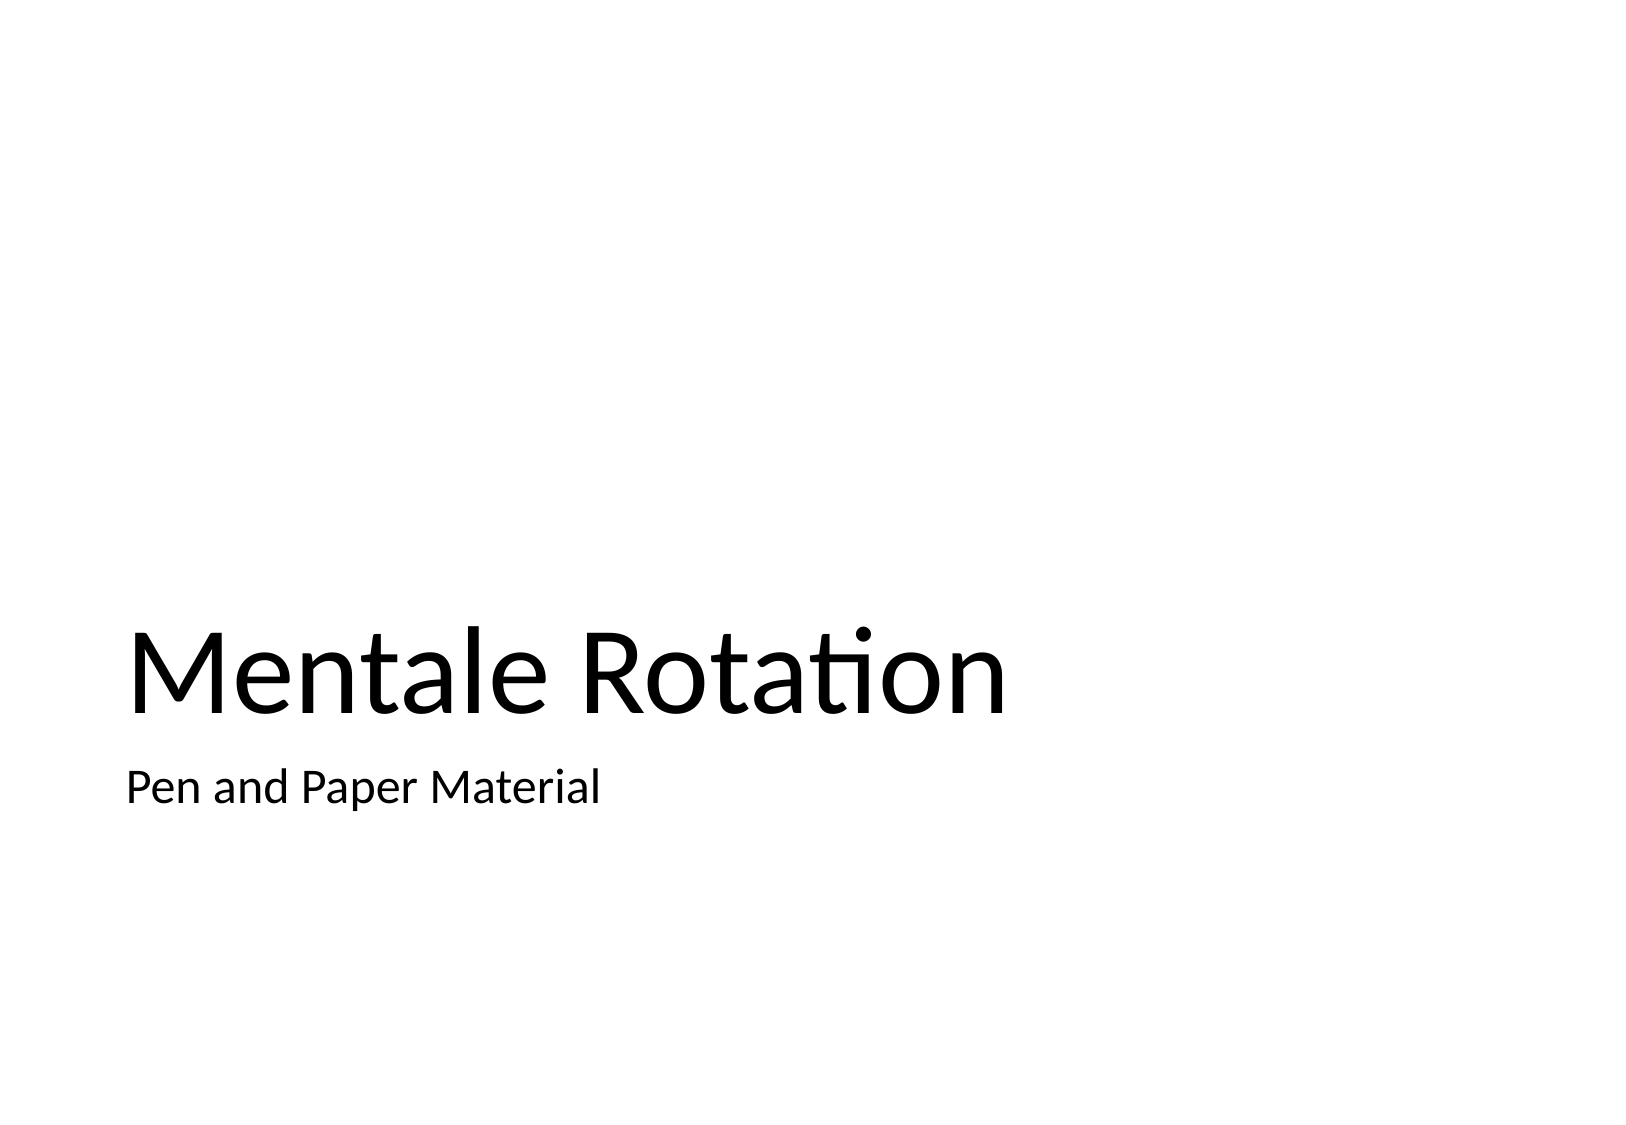

# Mentale Rotation
Pen and Paper Material